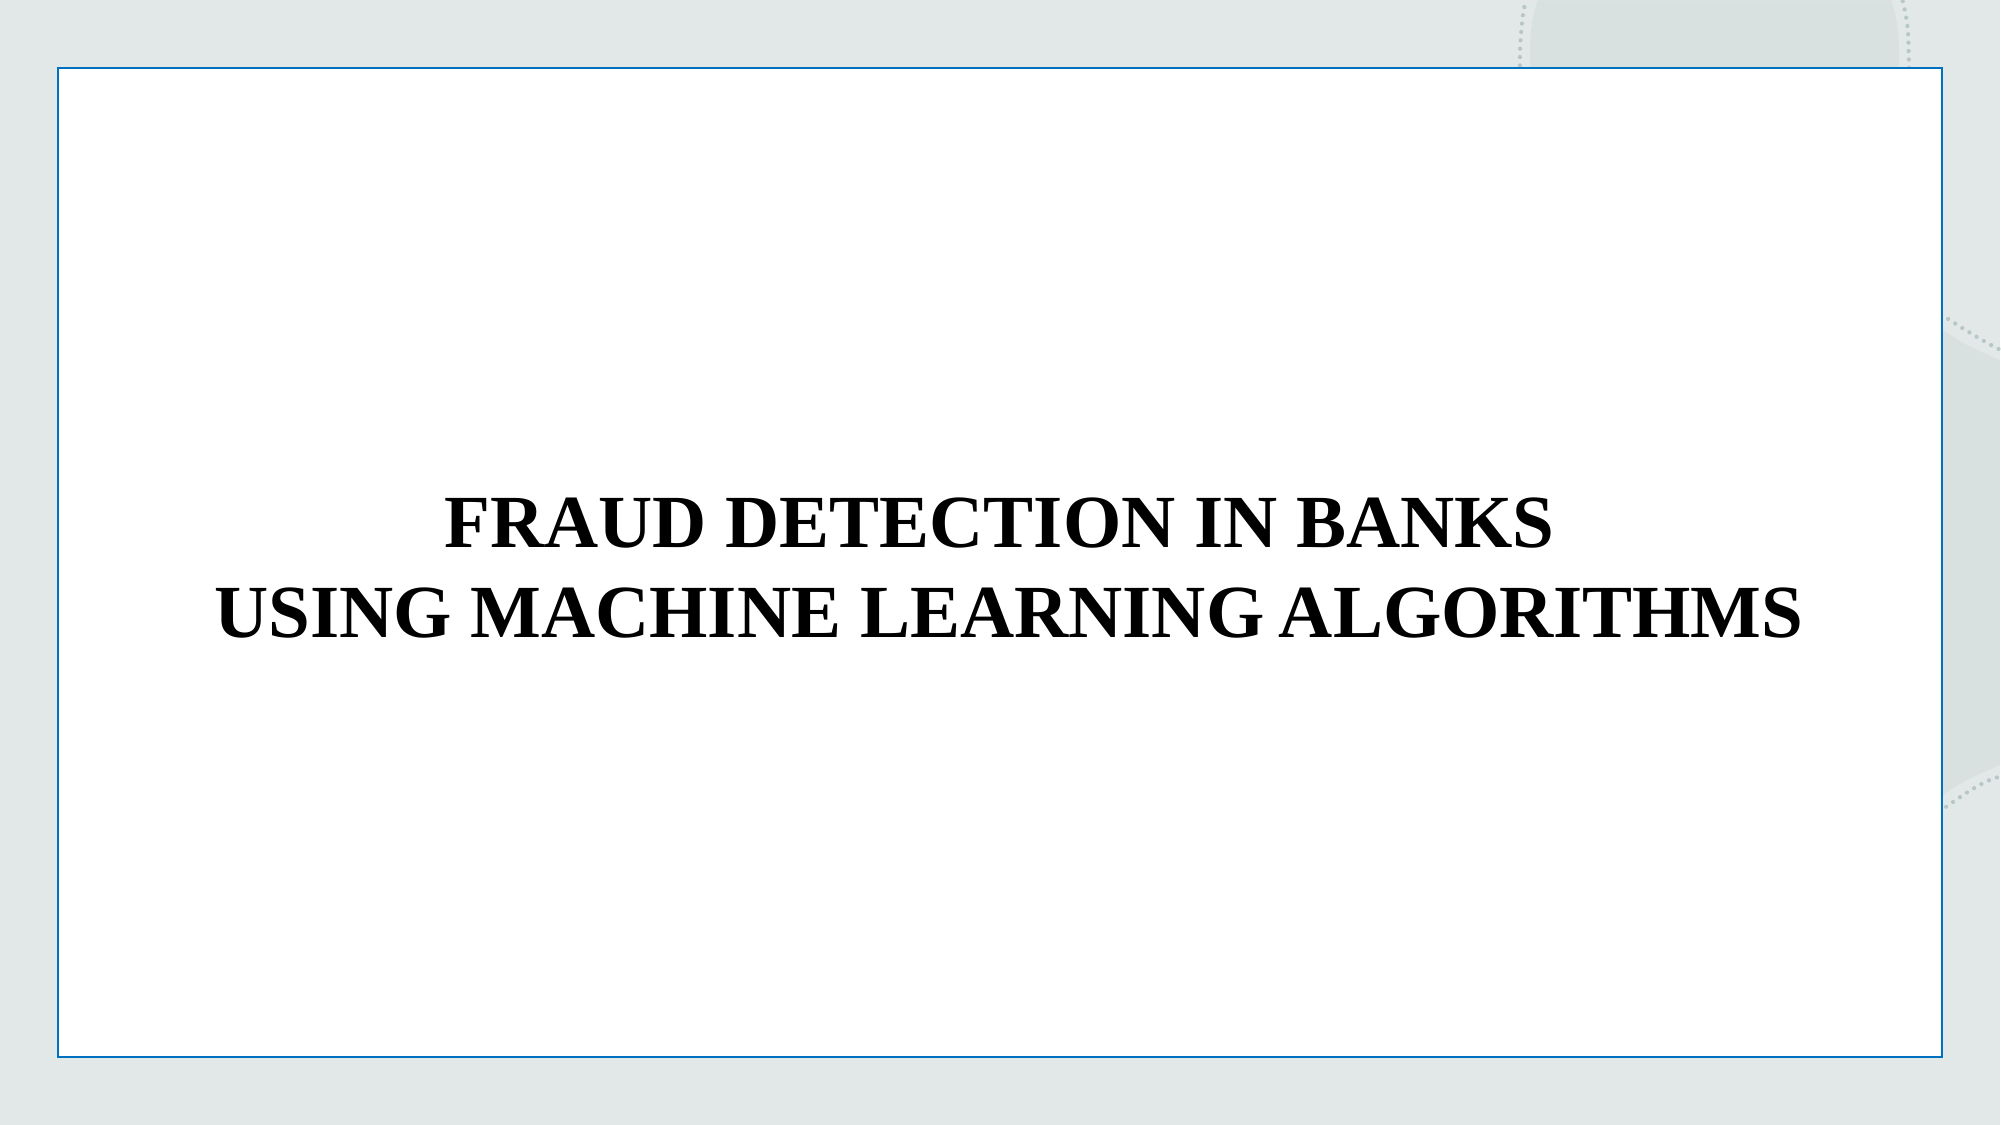

FRAUD DETECTION IN BANKS
 USING MACHINE LEARNING ALGORITHMS